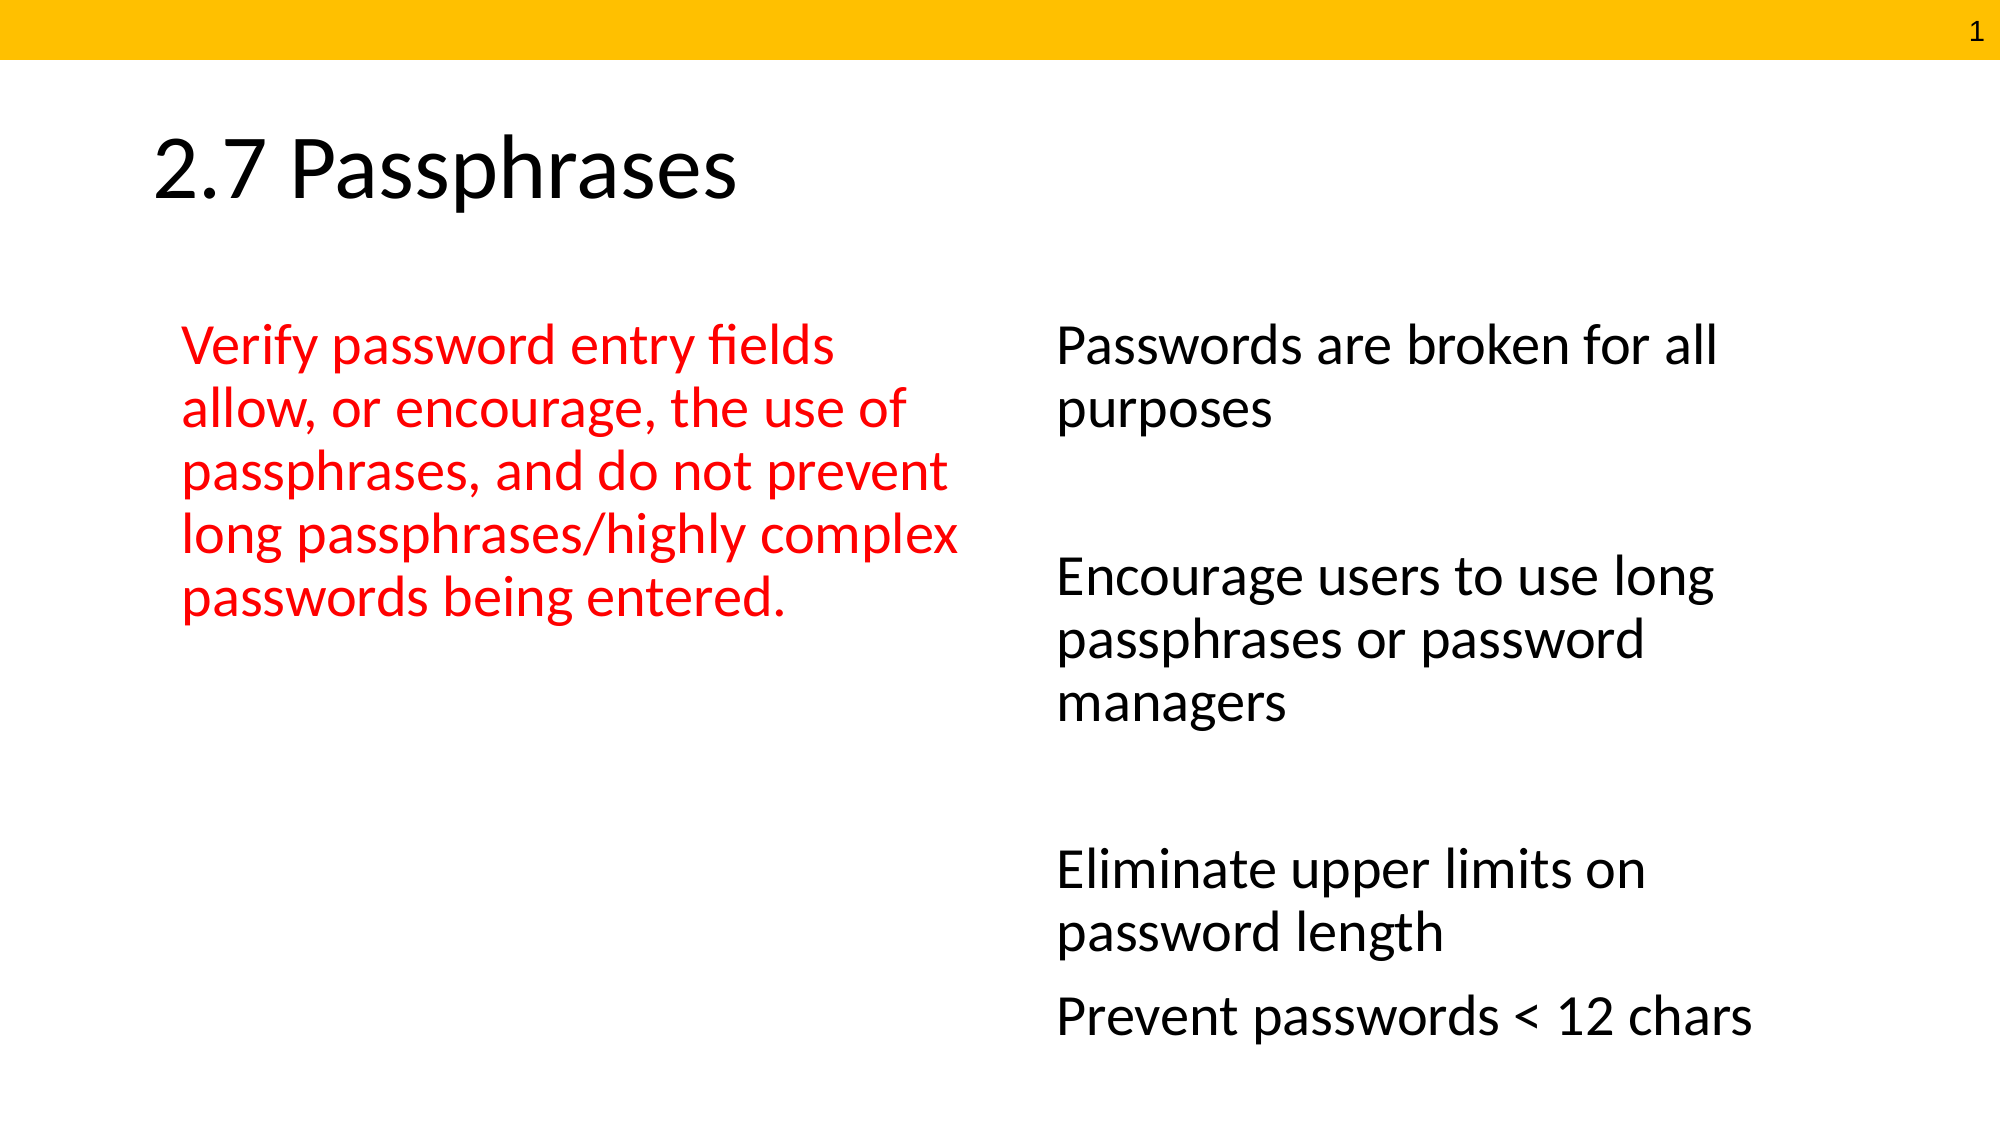

# 2.7 Passphrases
Verify password entry fields allow, or encourage, the use of passphrases, and do not prevent long passphrases/highly complex passwords being entered.
Passwords are broken for all purposes

Encourage users to use long passphrases or password managers

Eliminate upper limits on password length
Prevent passwords < 12 chars